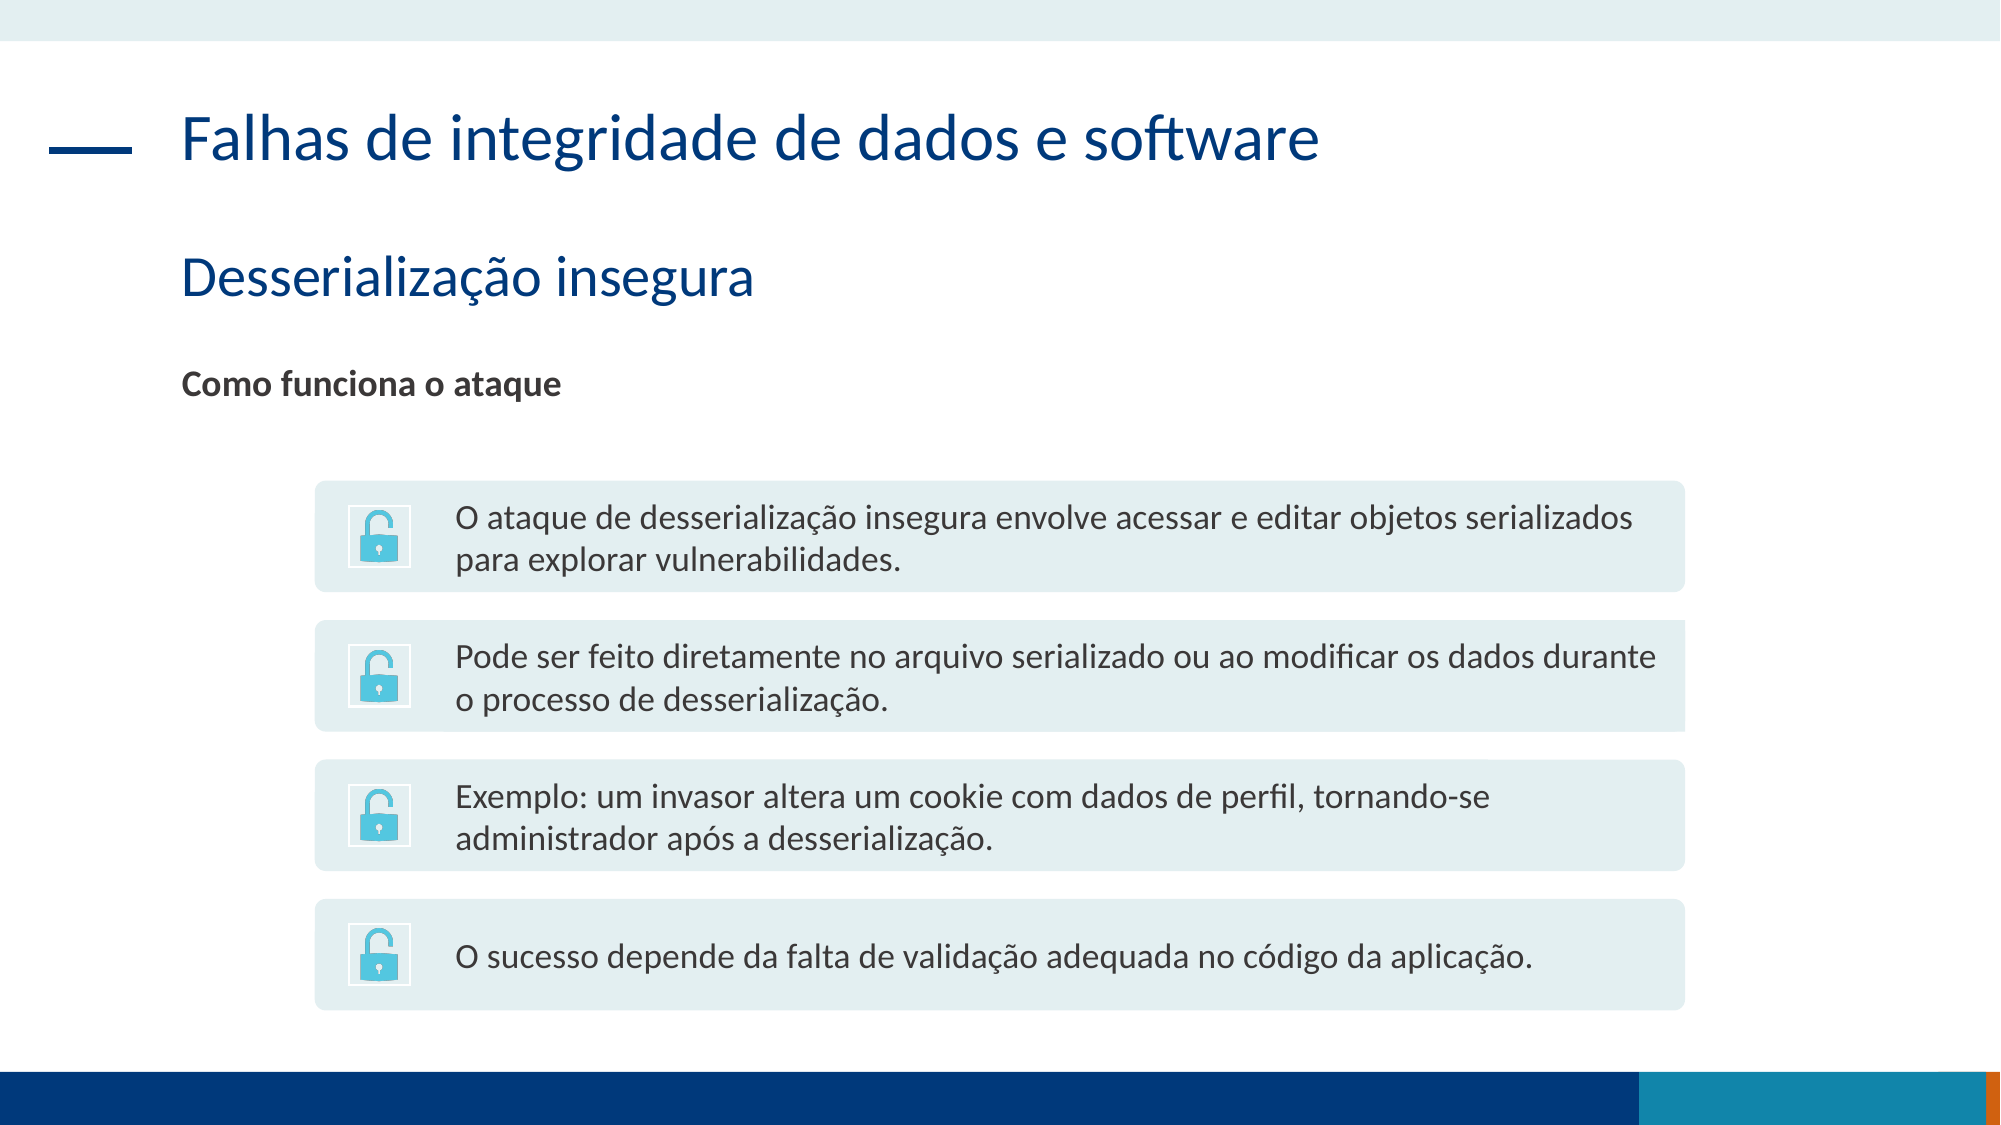

Falhas de integridade de dados e software

Desserialização insegura

Como funciona o ataque
O ataque de desserialização insegura envolve acessar e editar objetos serializados para explorar vulnerabilidades.
Pode ser feito diretamente no arquivo serializado ou ao modificar os dados durante o processo de desserialização.
Exemplo: um invasor altera um cookie com dados de perfil, tornando-se administrador após a desserialização.
O sucesso depende da falta de validação adequada no código da aplicação.